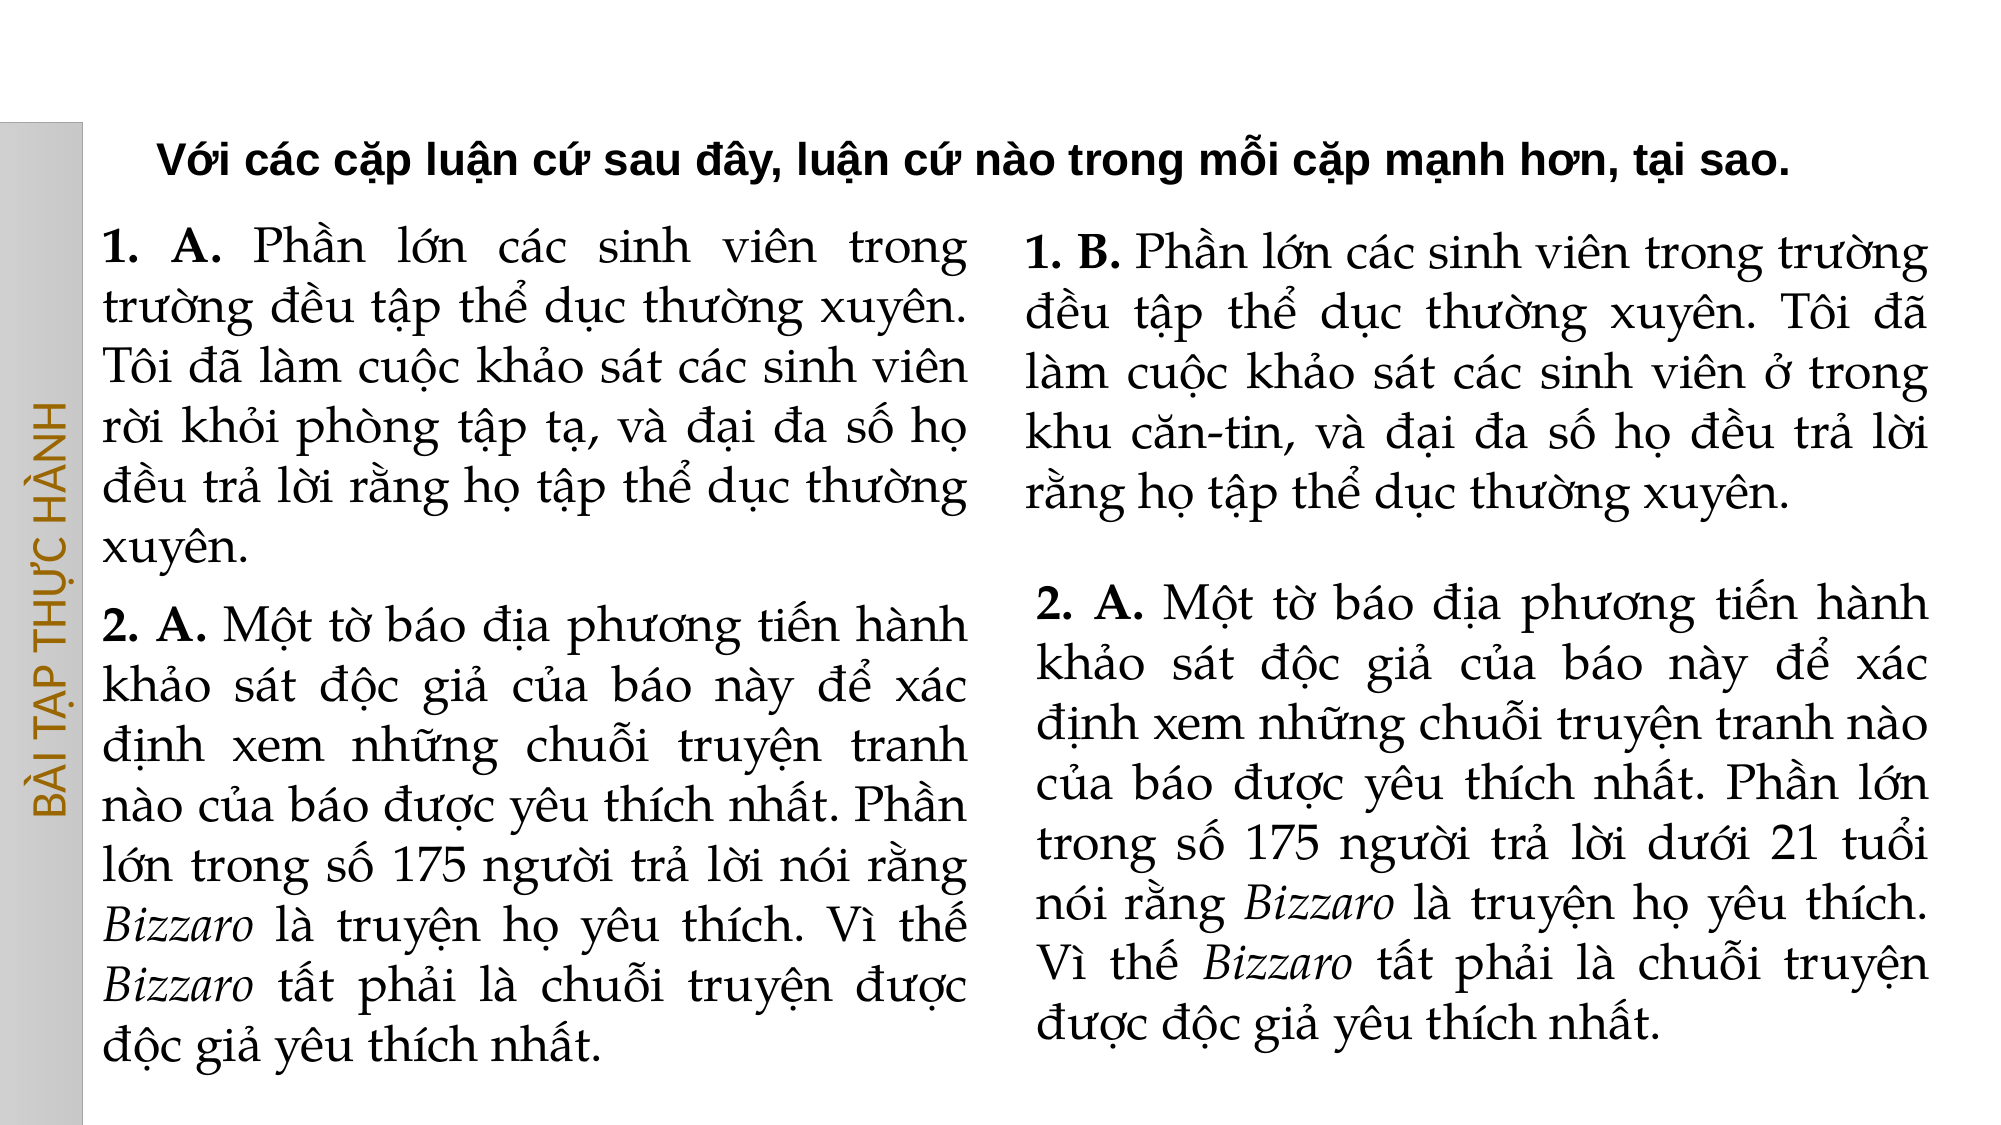

Với các cặp luận cứ sau đây, luận cứ nào trong mỗi cặp mạnh hơn, tại sao.
1. A. Phần lớn các sinh viên trong trường đều tập thể dục thường xuyên. Tôi đã làm cuộc khảo sát các sinh viên rời khỏi phòng tập tạ, và đại đa số họ đều trả lời rằng họ tập thể dục thường xuyên.
1. B. Phần lớn các sinh viên trong trường đều tập thể dục thường xuyên. Tôi đã làm cuộc khảo sát các sinh viên ở trong khu căn-tin, và đại đa số họ đều trả lời rằng họ tập thể dục thường xuyên.
2. A. Một tờ báo địa phương tiến hành khảo sát độc giả của báo này để xác định xem những chuỗi truyện tranh nào của báo được yêu thích nhất. Phần lớn trong số 175 người trả lời dưới 21 tuổi nói rằng Bizzaro là truyện họ yêu thích. Vì thế Bizzaro tất phải là chuỗi truyện được độc giả yêu thích nhất.
BÀI TẬP THỰC HÀNH
2. A. Một tờ báo địa phương tiến hành khảo sát độc giả của báo này để xác định xem những chuỗi truyện tranh nào của báo được yêu thích nhất. Phần lớn trong số 175 người trả lời nói rằng Bizzaro là truyện họ yêu thích. Vì thế Bizzaro tất phải là chuỗi truyện được độc giả yêu thích nhất.